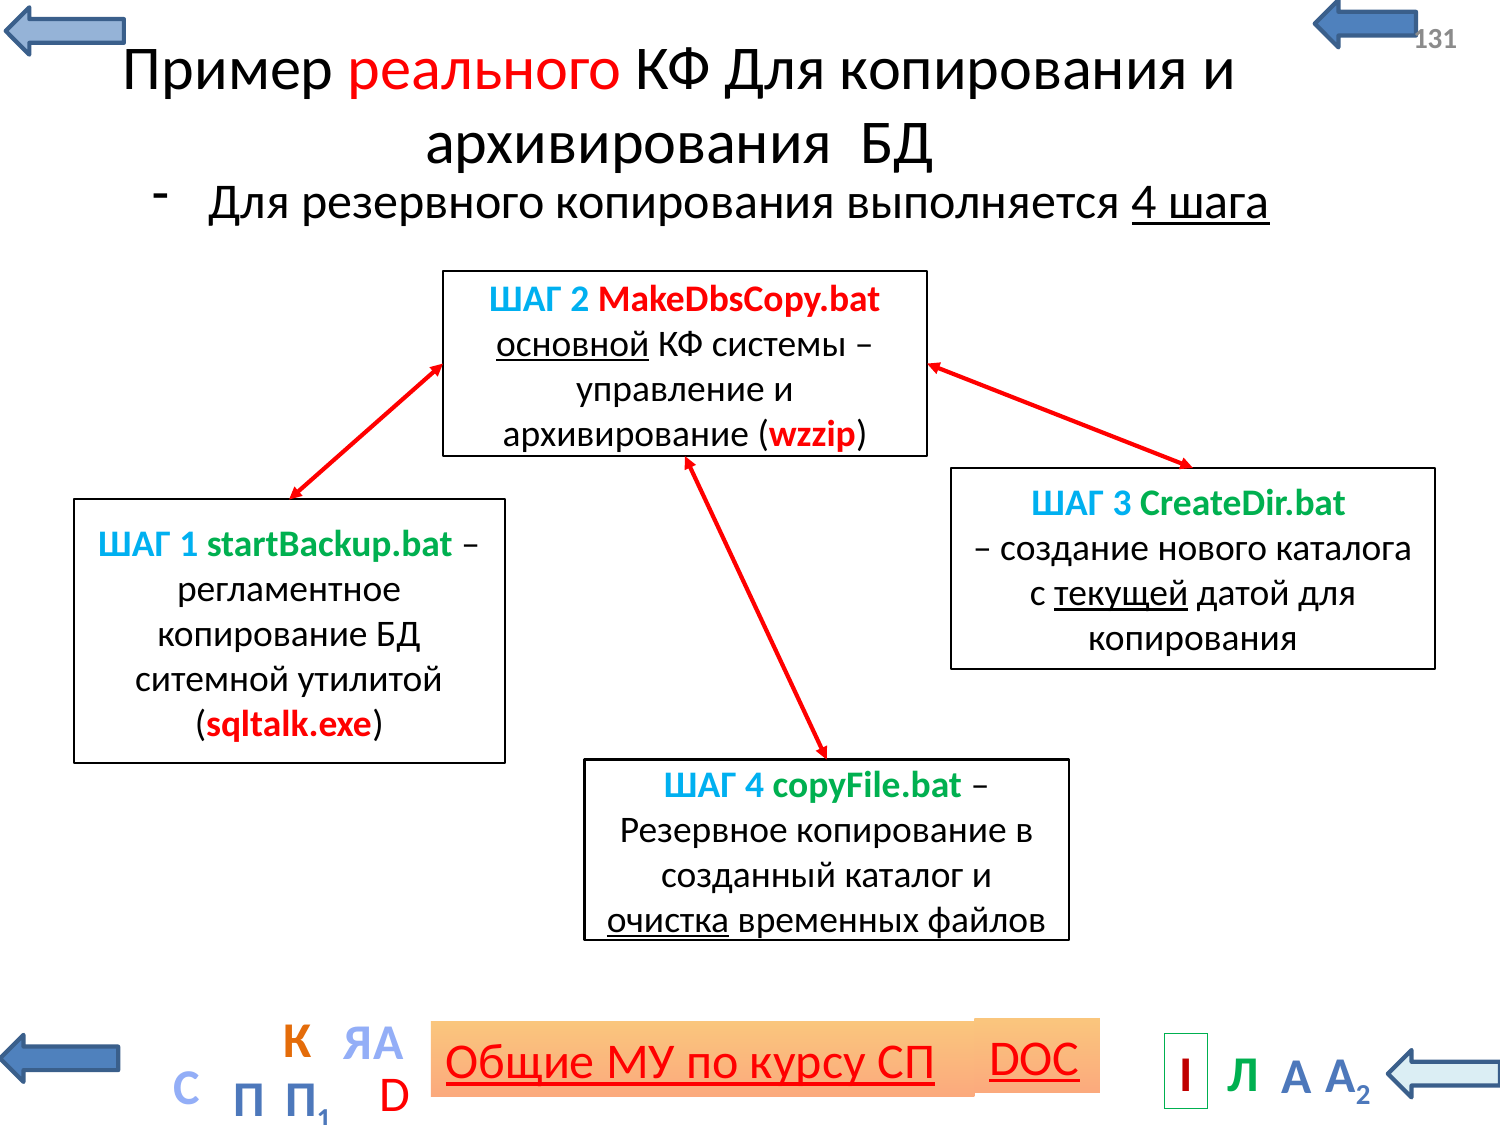

131
# Пример реального КФ Для копирования и архивирования  БД
Для резервного копирования выполняется 4 шага
ШАГ 2 MakeDbsCopy.bat основной КФ системы – управление и архивирование (wzzip)
ШАГ 3 CreateDir.bat
– создание нового каталога с текущей датой для копирования
ШАГ 1 startBackup.bat – регламентное копирование БД ситемной утилитой (sqltalk.exe)
ШАГ 4 copyFile.bat –
Резервное копирование в созданный каталог и очистка временных файлов
С